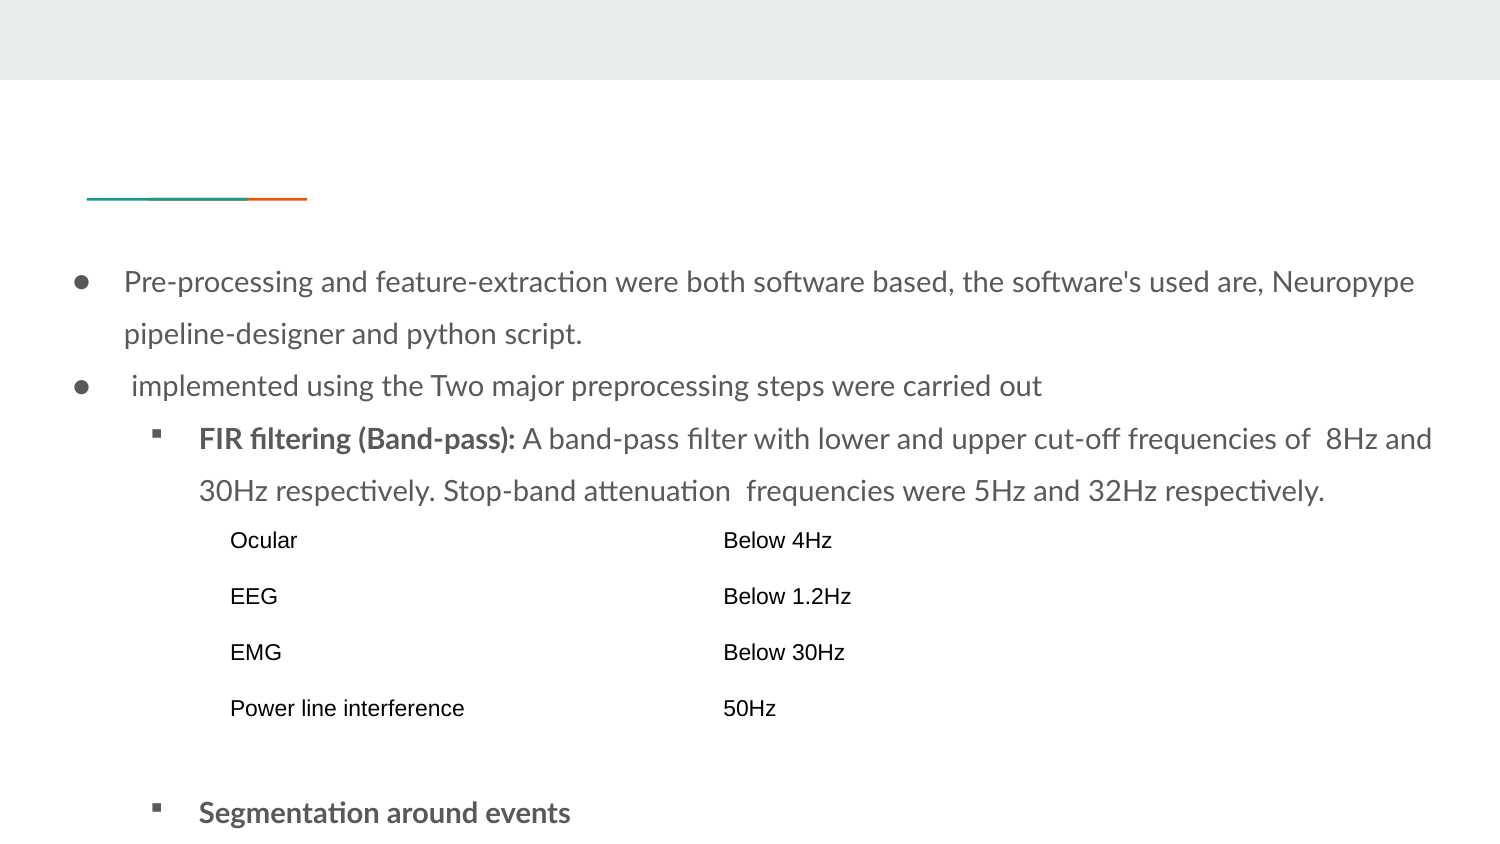

Pre-processing and feature-extraction were both software based, the software's used are, Neuropype pipeline-designer and python script.
 implemented using the Two major preprocessing steps were carried out
FIR filtering (Band-pass): A band-pass filter with lower and upper cut-off frequencies of  8Hz and  30Hz respectively. Stop-band attenuation  frequencies were 5Hz and 32Hz respectively.

Segmentation around events
| Ocular | Below 4Hz |
| --- | --- |
| EEG | Below 1.2Hz |
| EMG | Below 30Hz |
| Power line interference | 50Hz |